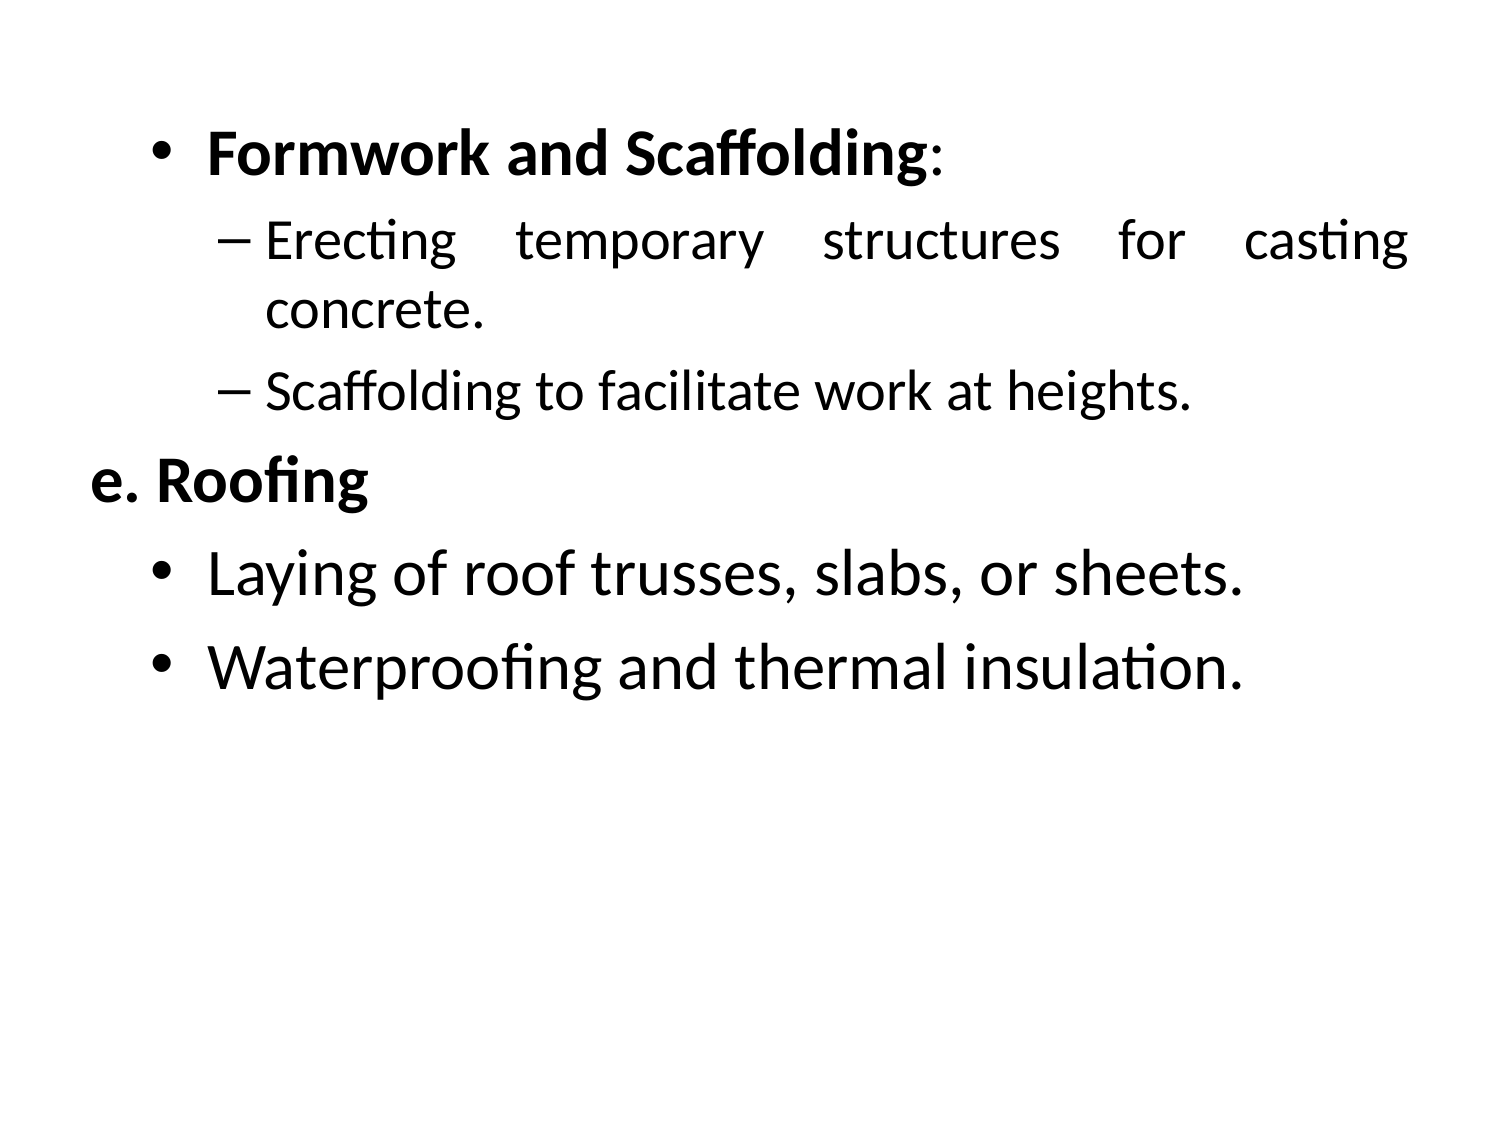

Formwork and Scaffolding:
Erecting temporary structures for casting concrete.
Scaffolding to facilitate work at heights.
e. Roofing
Laying of roof trusses, slabs, or sheets.
Waterproofing and thermal insulation.